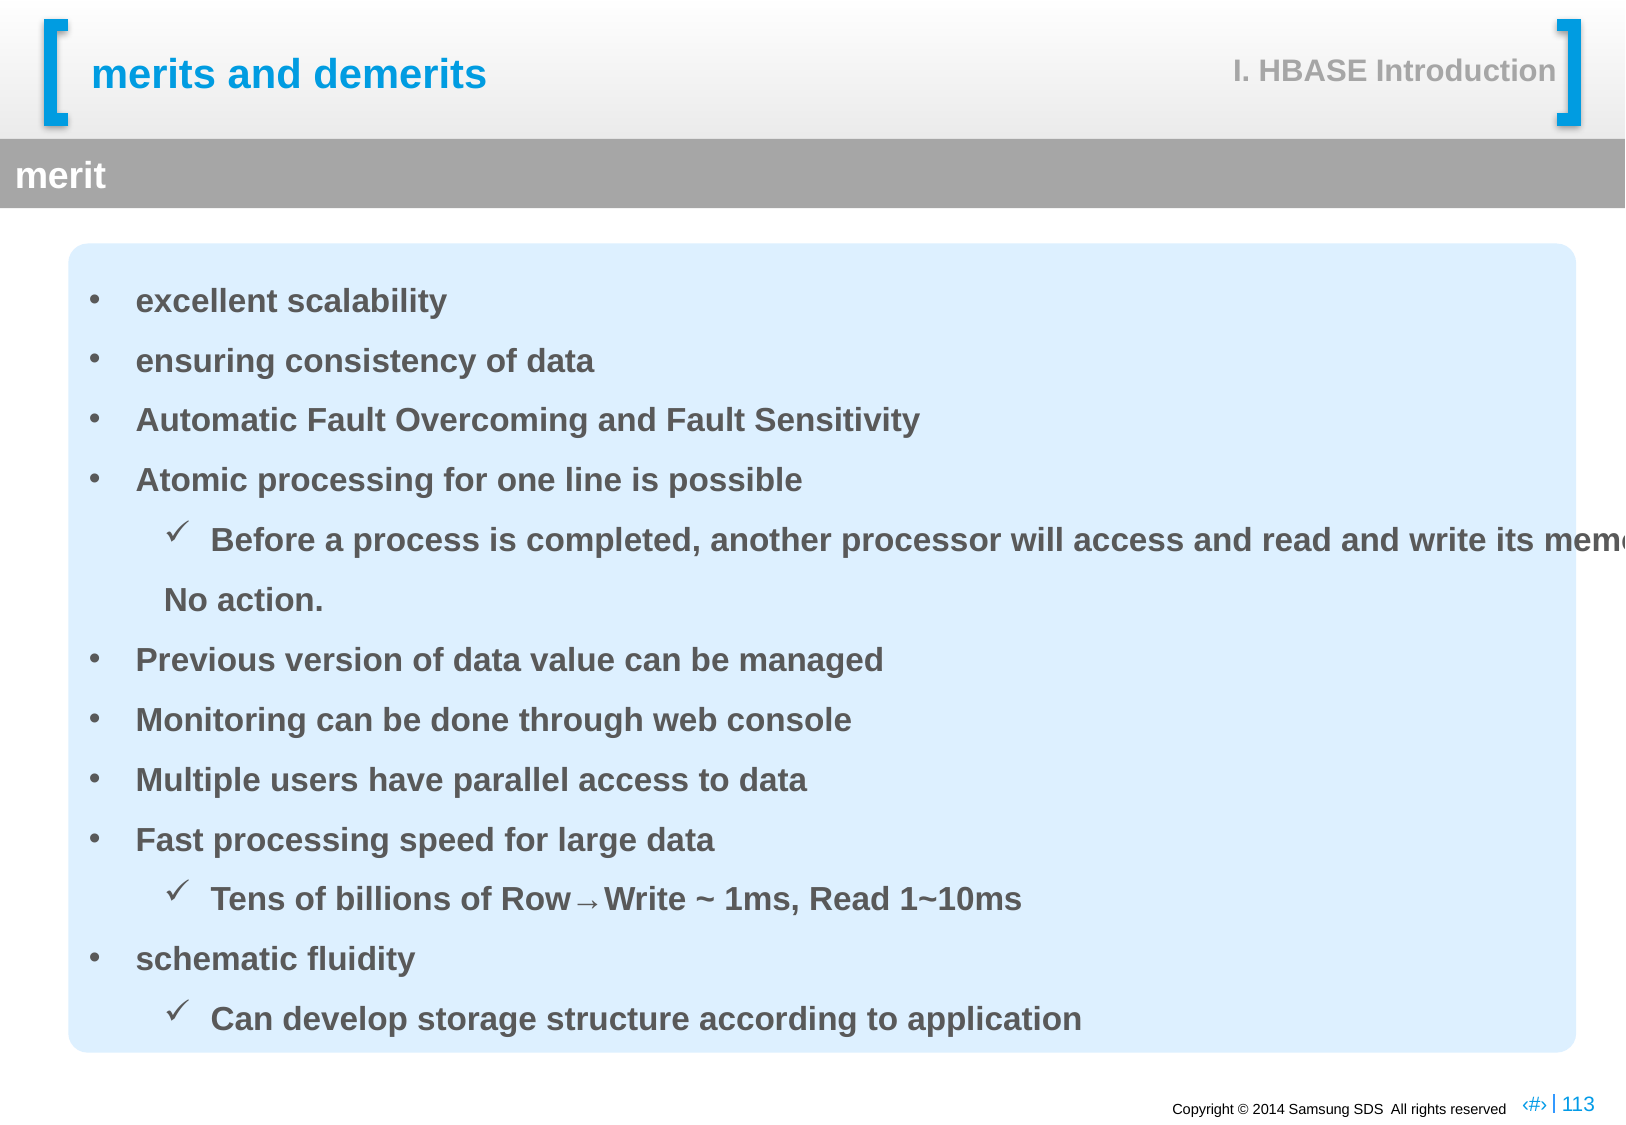

I. HBASE Introduction
# merits and demerits
merit
excellent scalability
ensuring consistency of data
Automatic Fault Overcoming and Fault Sensitivity
Atomic processing for one line is possible
Before a process is completed, another processor will access and read and write its memory address.
No action.
Previous version of data value can be managed
Monitoring can be done through web console
Multiple users have parallel access to data
Fast processing speed for large data
Tens of billions of Row→Write ~ 1ms, Read 1~10ms
schematic fluidity
Can develop storage structure according to application